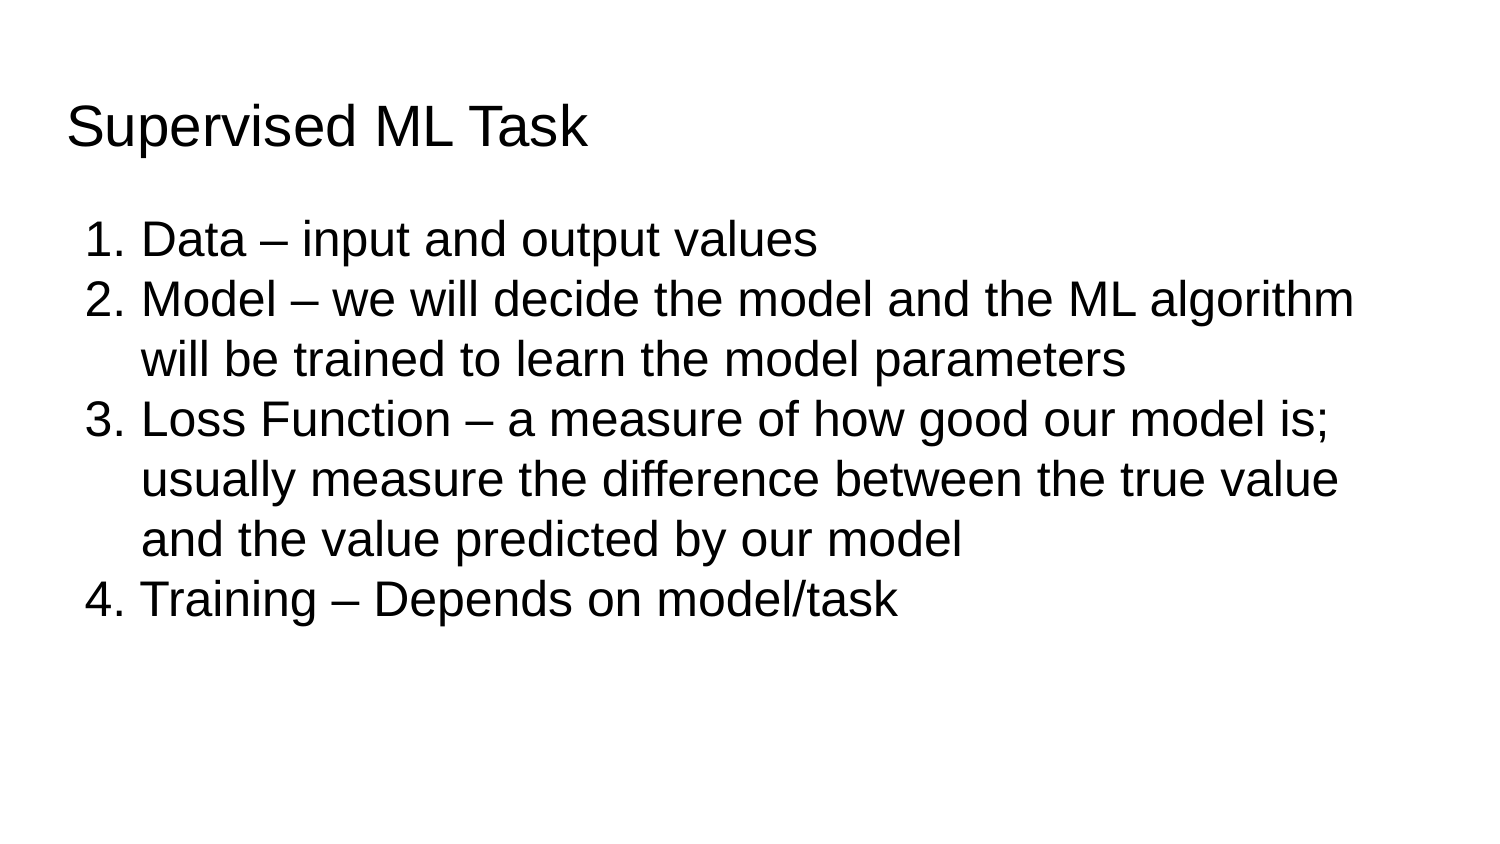

# Supervised ML Task
Data – input and output values
Model – we will decide the model and the ML algorithm will be trained to learn the model parameters
Loss Function – a measure of how good our model is; usually measure the difference between the true value and the value predicted by our model
4. Training – Depends on model/task